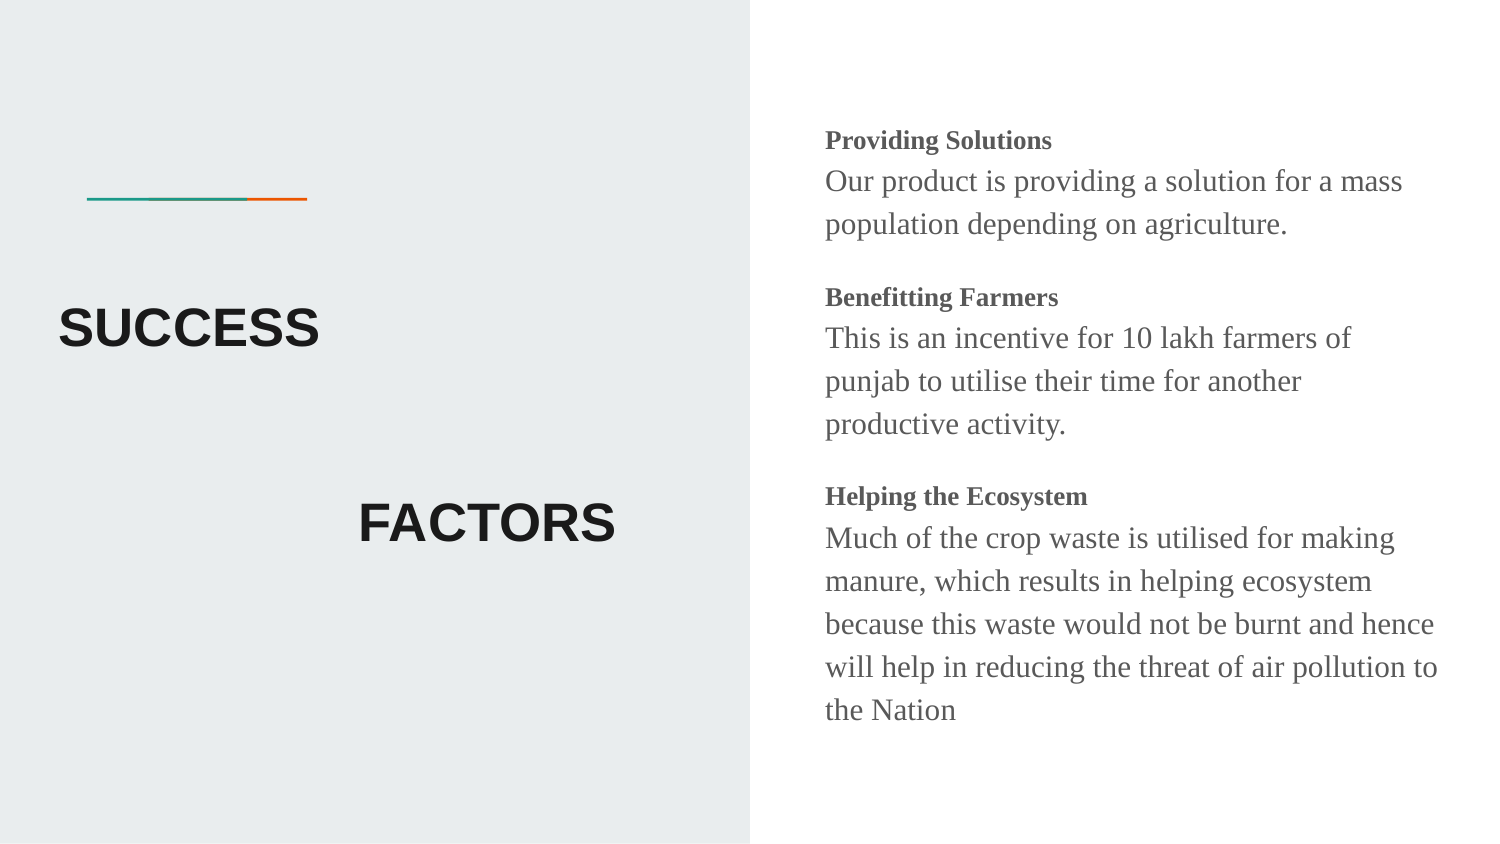

Providing Solutions
Our product is providing a solution for a mass population depending on agriculture.
Benefitting Farmers
This is an incentive for 10 lakh farmers of punjab to utilise their time for another productive activity.
Helping the Ecosystem
Much of the crop waste is utilised for making manure, which results in helping ecosystem because this waste would not be burnt and hence will help in reducing the threat of air pollution to the Nation
# SUCCESS                                                                                                                                   FACTORS